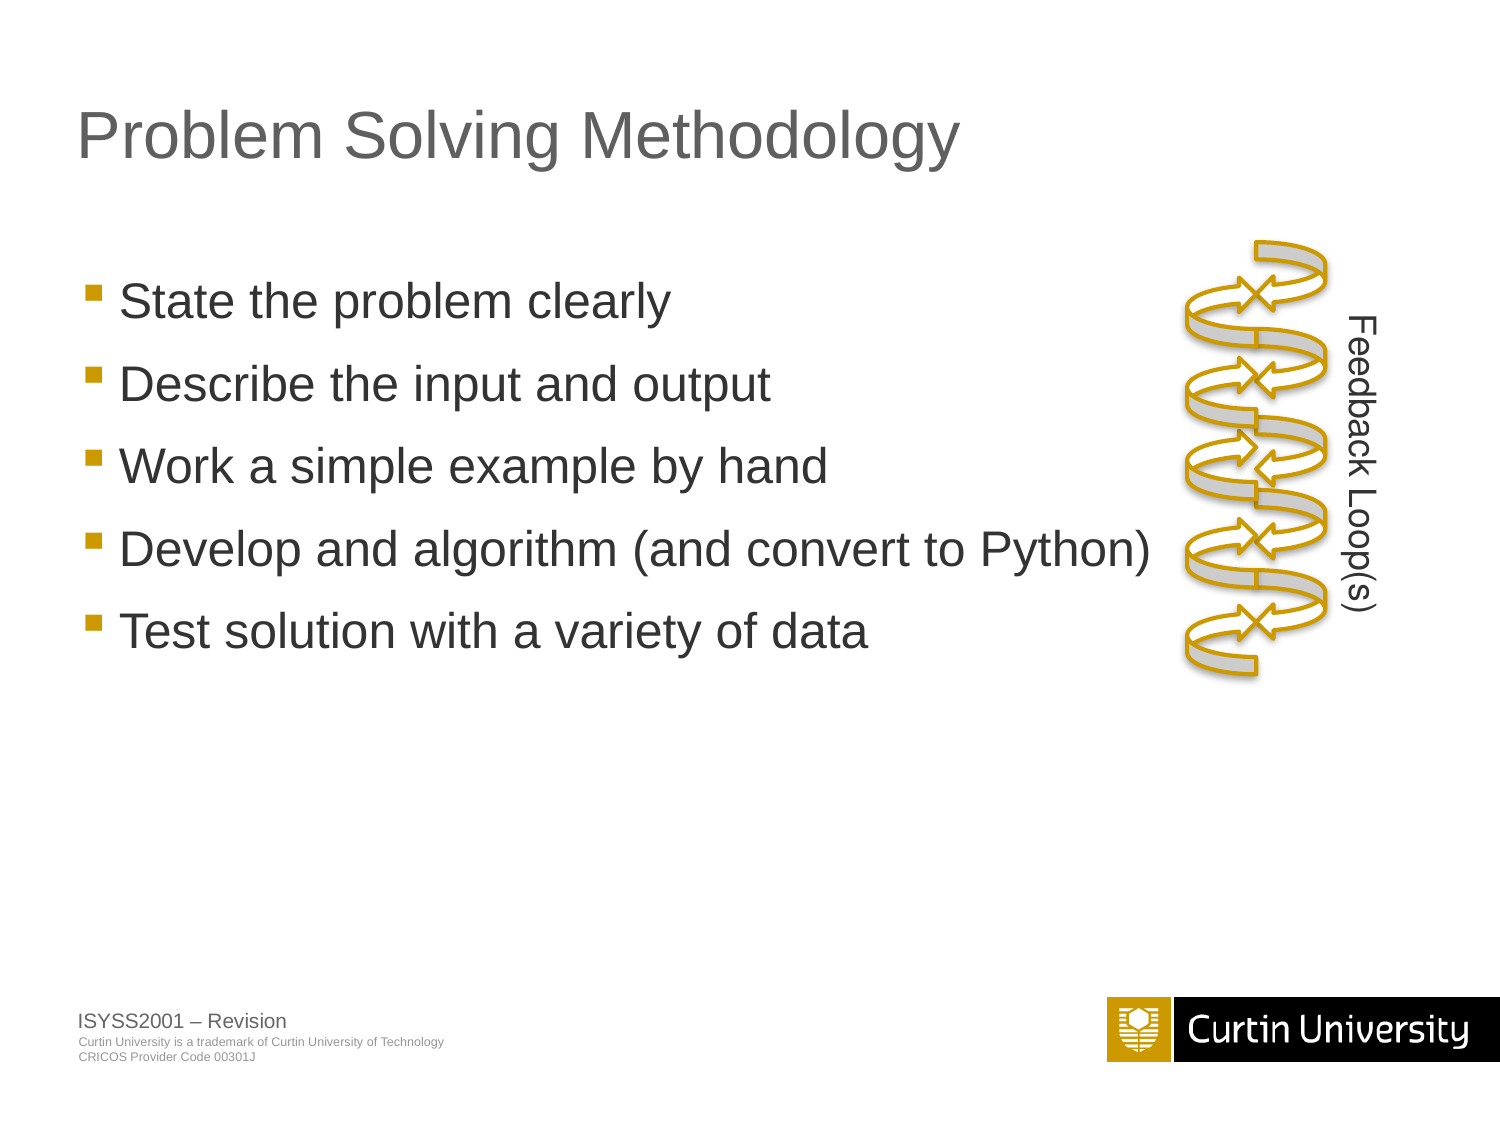

# Problem Solving Methodology

State the problem clearly
Describe the input and output
Work a simple example by hand
Develop and algorithm (and convert to Python)
Test solution with a variety of data
Feedback Loop(s)